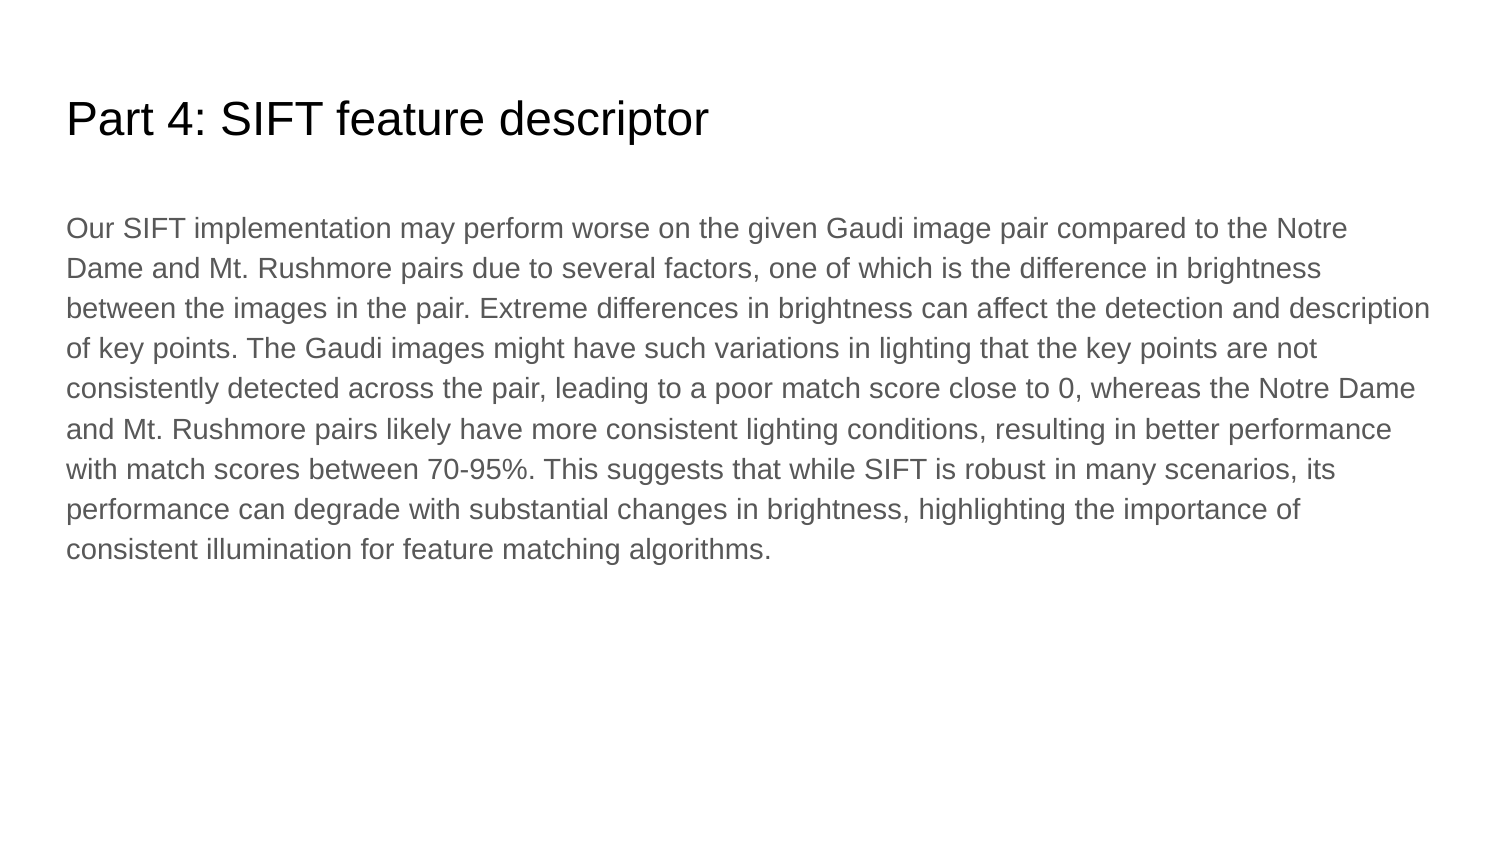

# Part 4: SIFT feature descriptor
Our SIFT implementation may perform worse on the given Gaudi image pair compared to the Notre Dame and Mt. Rushmore pairs due to several factors, one of which is the difference in brightness between the images in the pair. Extreme differences in brightness can affect the detection and description of key points. The Gaudi images might have such variations in lighting that the key points are not consistently detected across the pair, leading to a poor match score close to 0, whereas the Notre Dame and Mt. Rushmore pairs likely have more consistent lighting conditions, resulting in better performance with match scores between 70-95%. This suggests that while SIFT is robust in many scenarios, its performance can degrade with substantial changes in brightness, highlighting the importance of consistent illumination for feature matching algorithms.